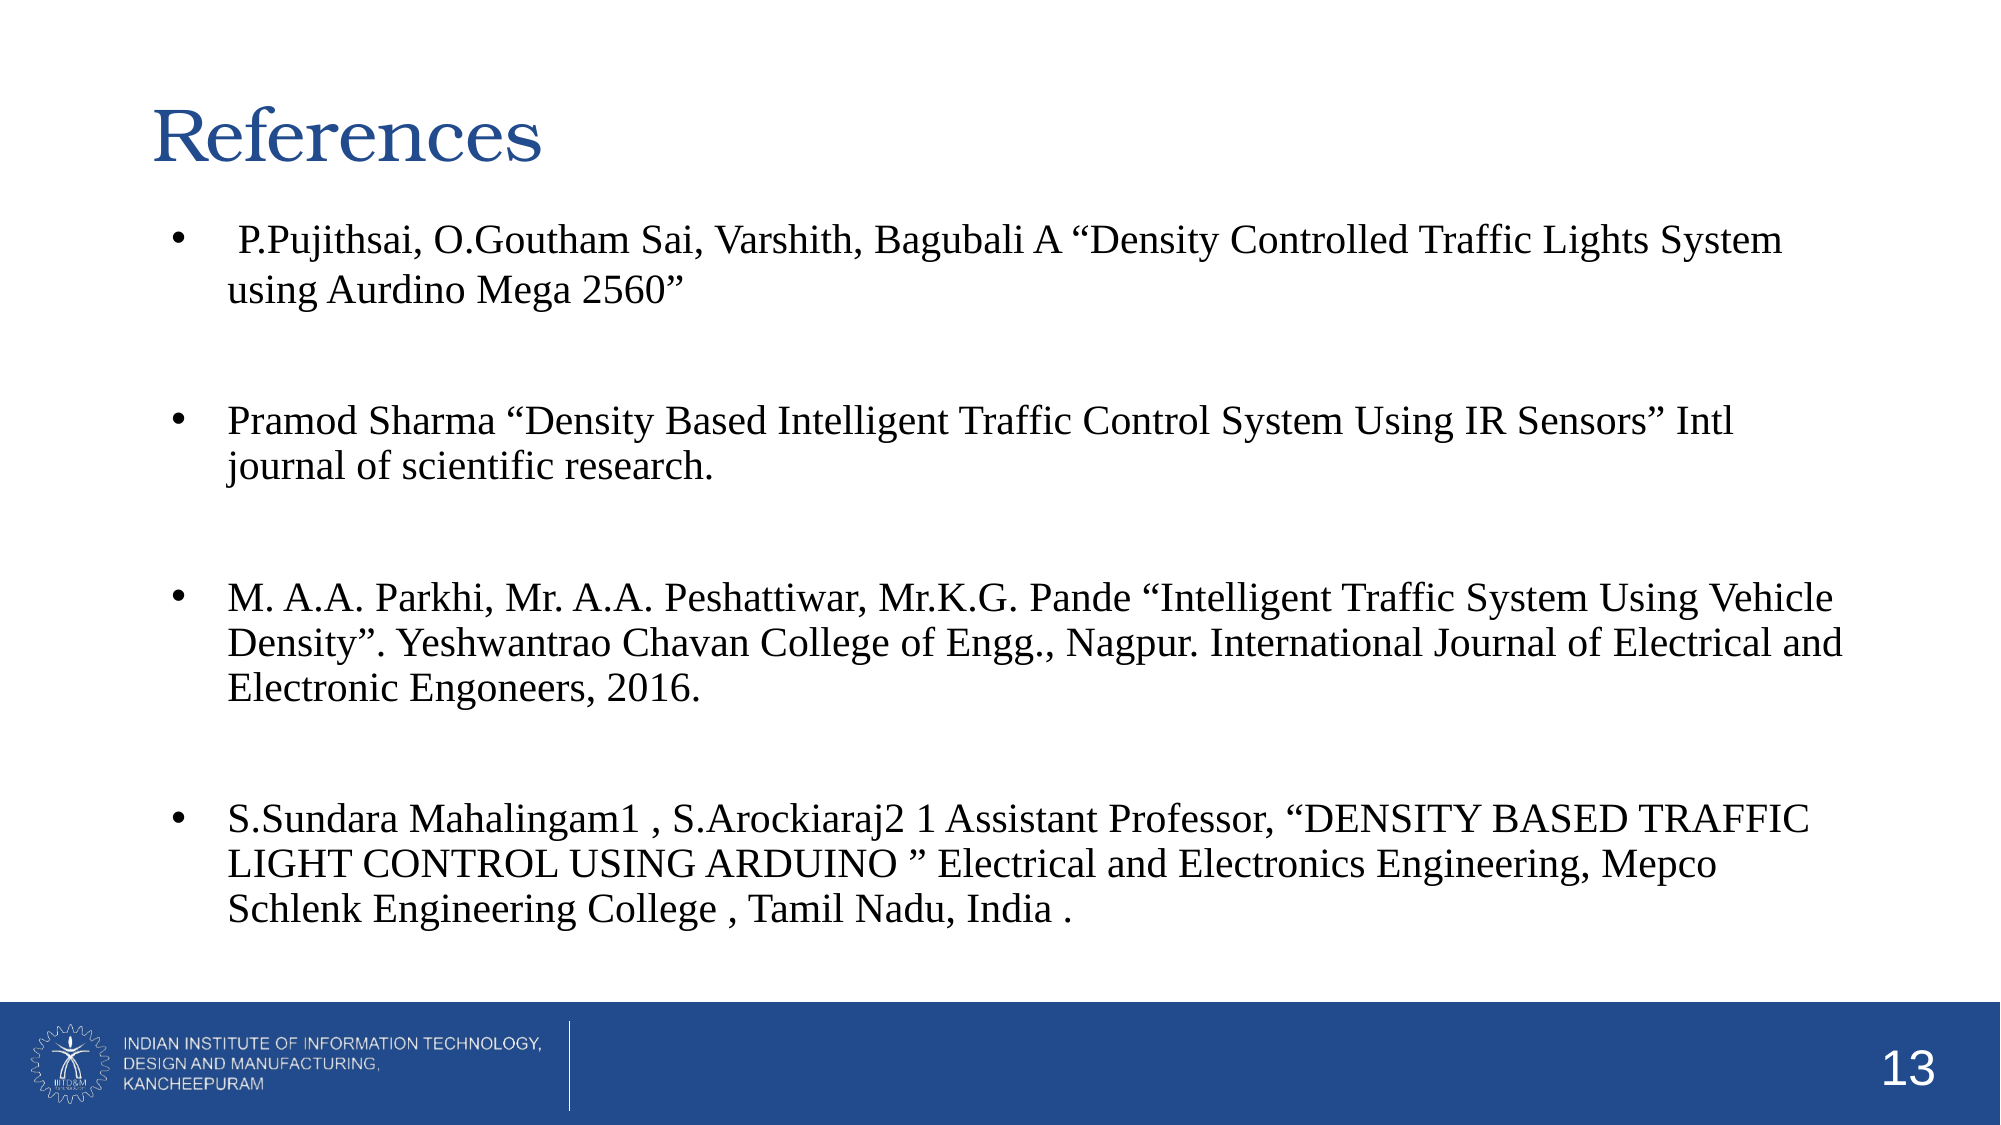

# References
 P.Pujithsai, O.Goutham Sai, Varshith, Bagubali A “Density Controlled Traffic Lights System using Aurdino Mega 2560”

Pramod Sharma “Density Based Intelligent Traffic Control System Using IR Sensors” Intl journal of scientific research.

M. A.A. Parkhi, Mr. A.A. Peshattiwar, Mr.K.G. Pande “Intelligent Traffic System Using Vehicle Density”. Yeshwantrao Chavan College of Engg., Nagpur. International Journal of Electrical and Electronic Engoneers, 2016.

S.Sundara Mahalingam1 , S.Arockiaraj2 1 Assistant Professor, “DENSITY BASED TRAFFIC LIGHT CONTROL USING ARDUINO ” Electrical and Electronics Engineering, Mepco Schlenk Engineering College , Tamil Nadu, India .

13